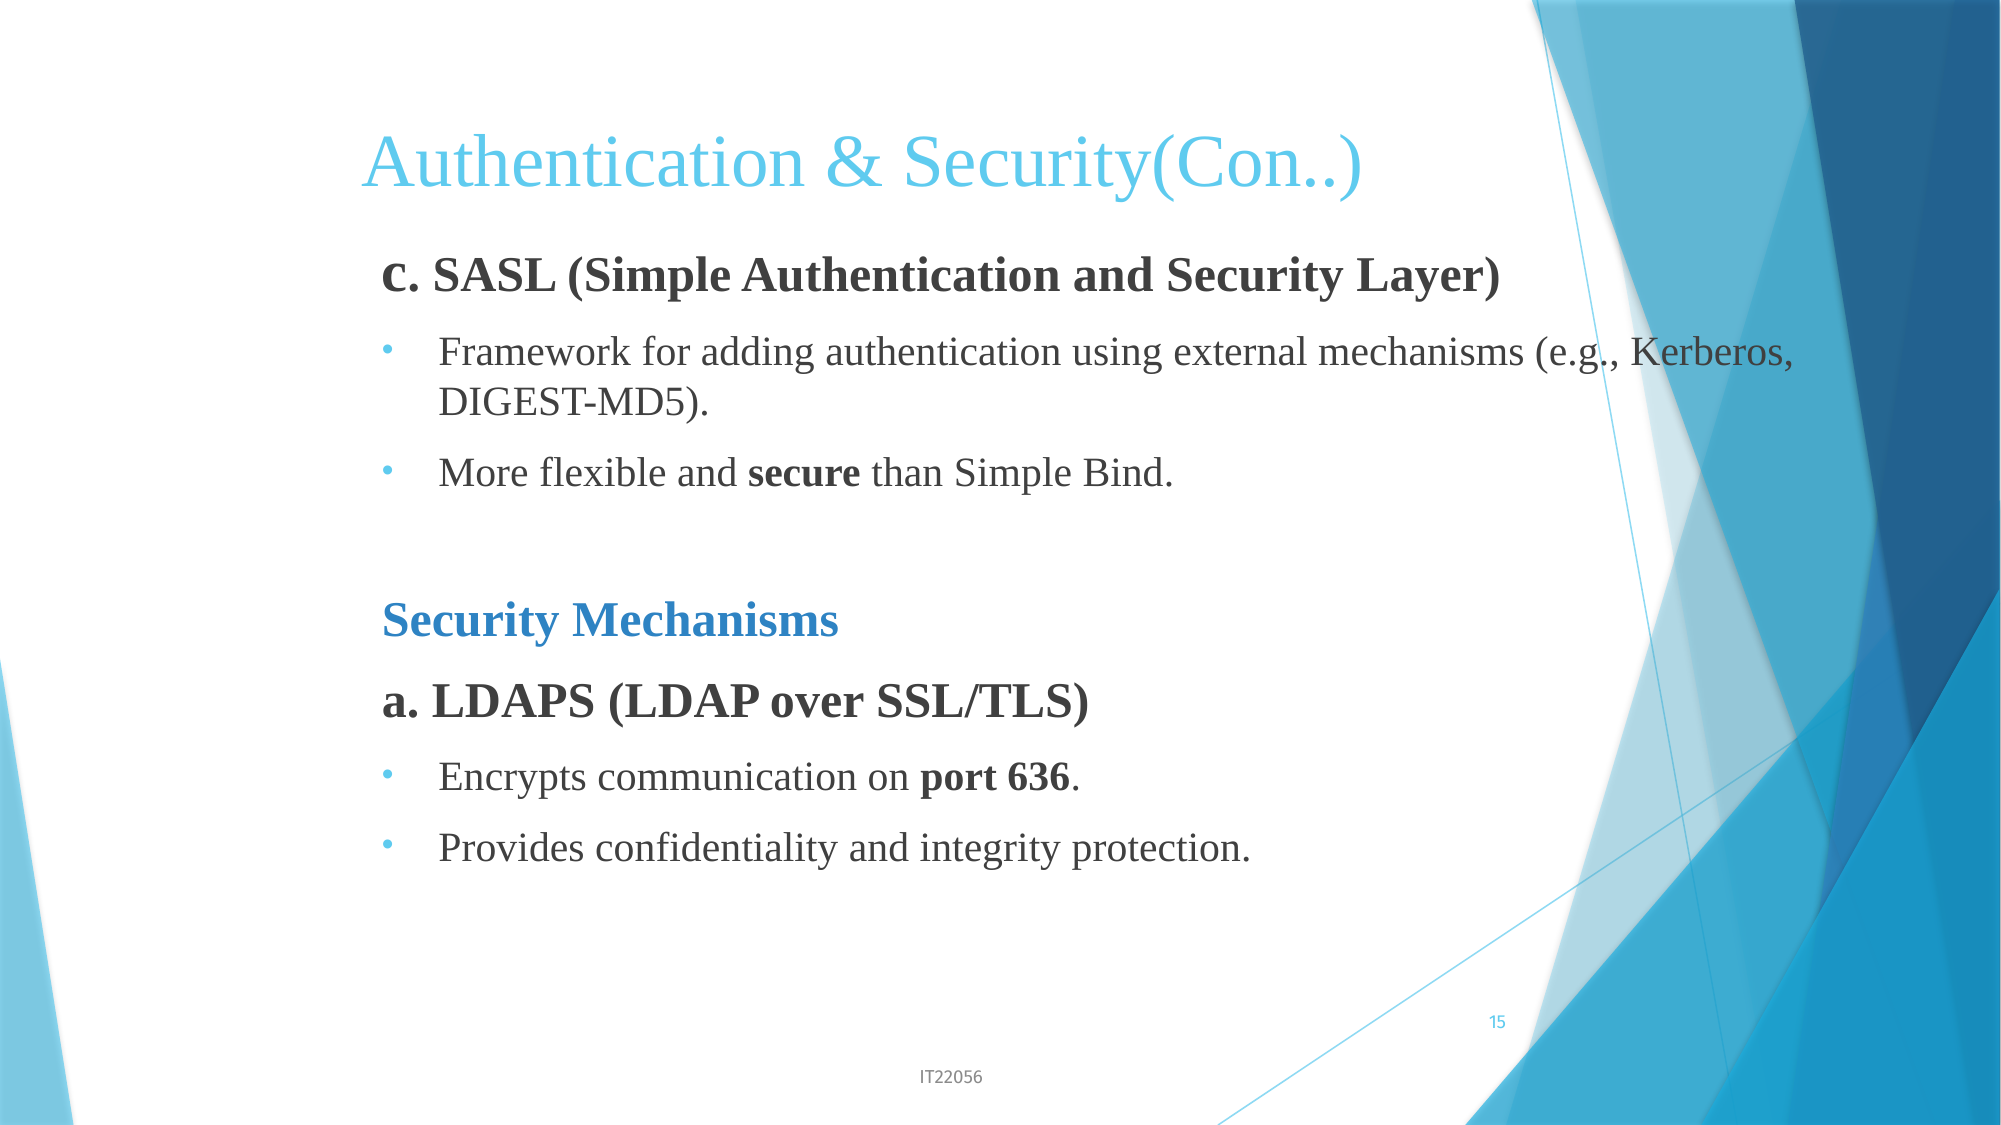

# Authentication & Security(Con..)
c. SASL (Simple Authentication and Security Layer)
Framework for adding authentication using external mechanisms (e.g., Kerberos, DIGEST-MD5).
More flexible and secure than Simple Bind.

Security Mechanisms
a. LDAPS (LDAP over SSL/TLS)
Encrypts communication on port 636.
Provides confidentiality and integrity protection.

15
IT22056